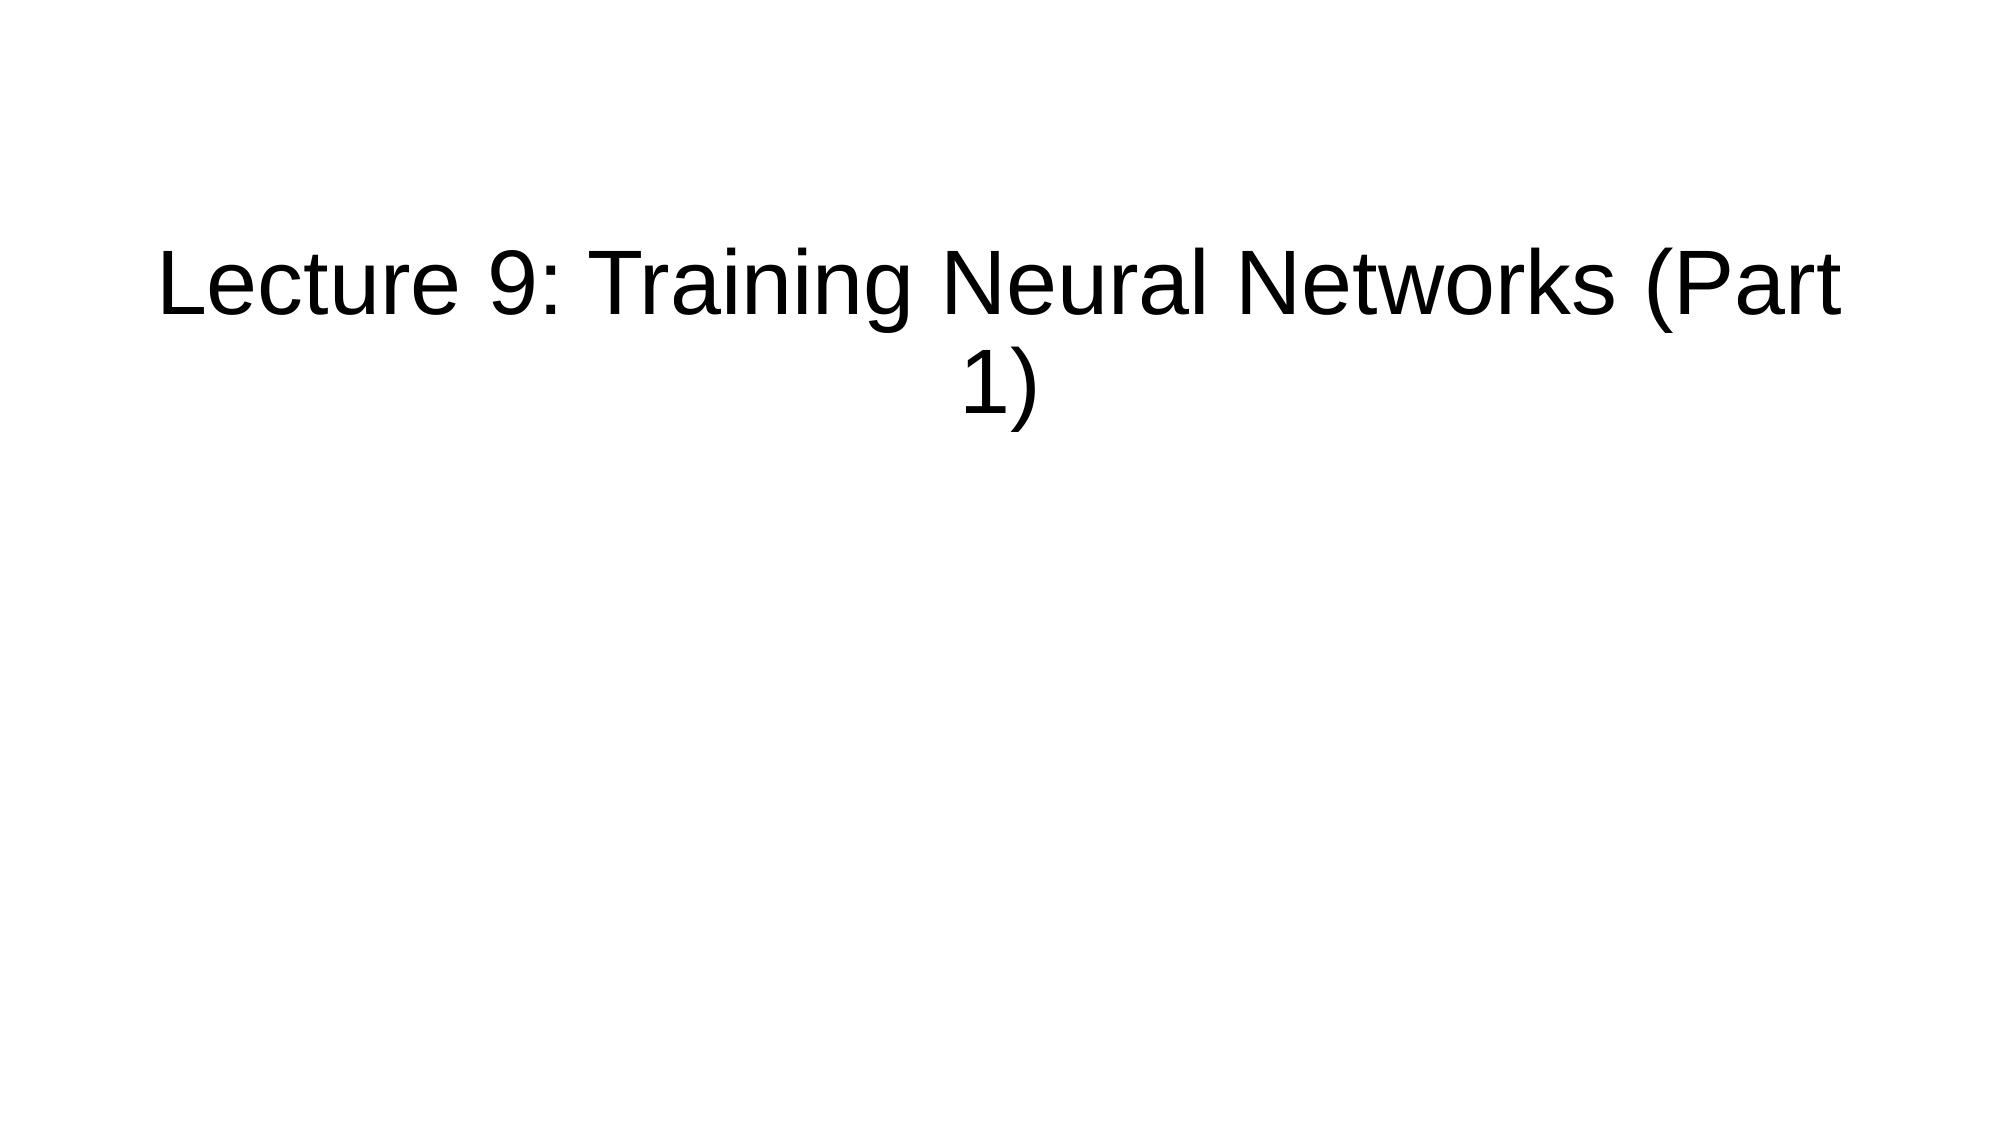

# Lecture 9: Training Neural Networks (Part 1)